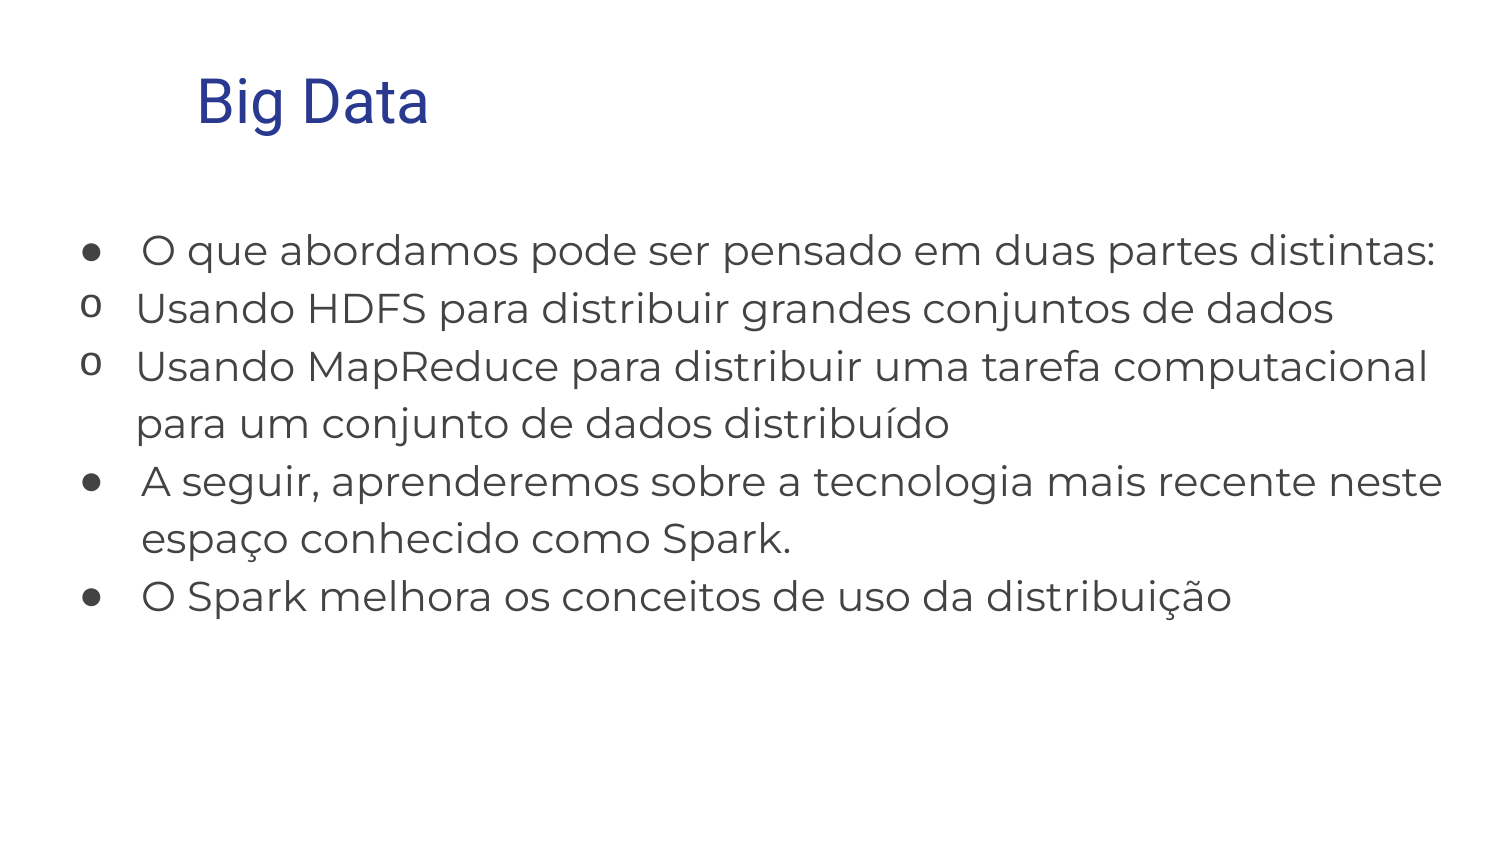

Big Data

O que abordamos pode ser pensado em duas partes distintas:
Usando HDFS para distribuir grandes conjuntos de dados
Usando MapReduce para distribuir uma tarefa computacional para um conjunto de dados distribuído
A seguir, aprenderemos sobre a tecnologia mais recente neste espaço conhecido como Spark.
O Spark melhora os conceitos de uso da distribuição